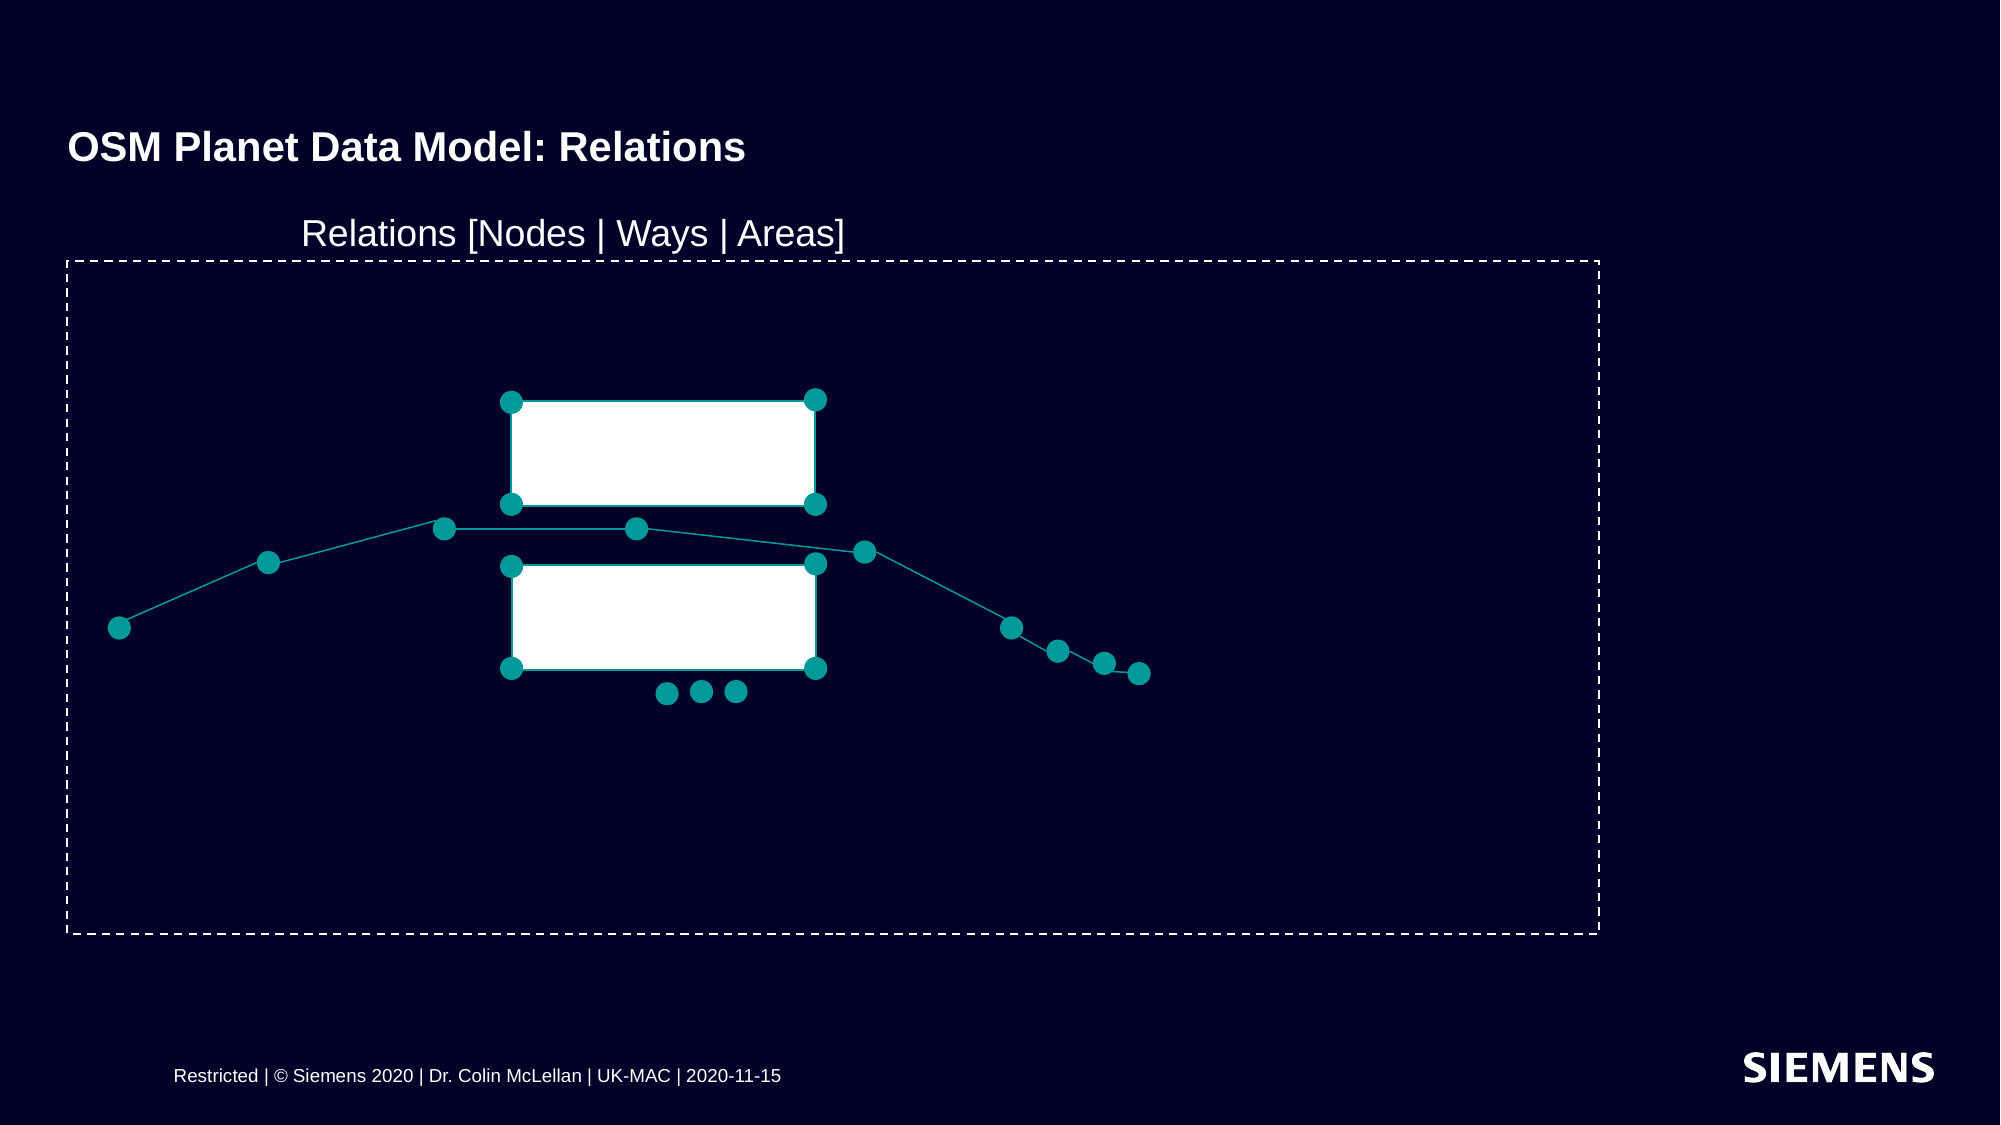

# OSM Planet Data Model: Relations
Relations [Nodes | Ways | Areas]

Restricted | © Siemens 2020 | Dr. Colin McLellan | UK-MAC | 2020-11-15